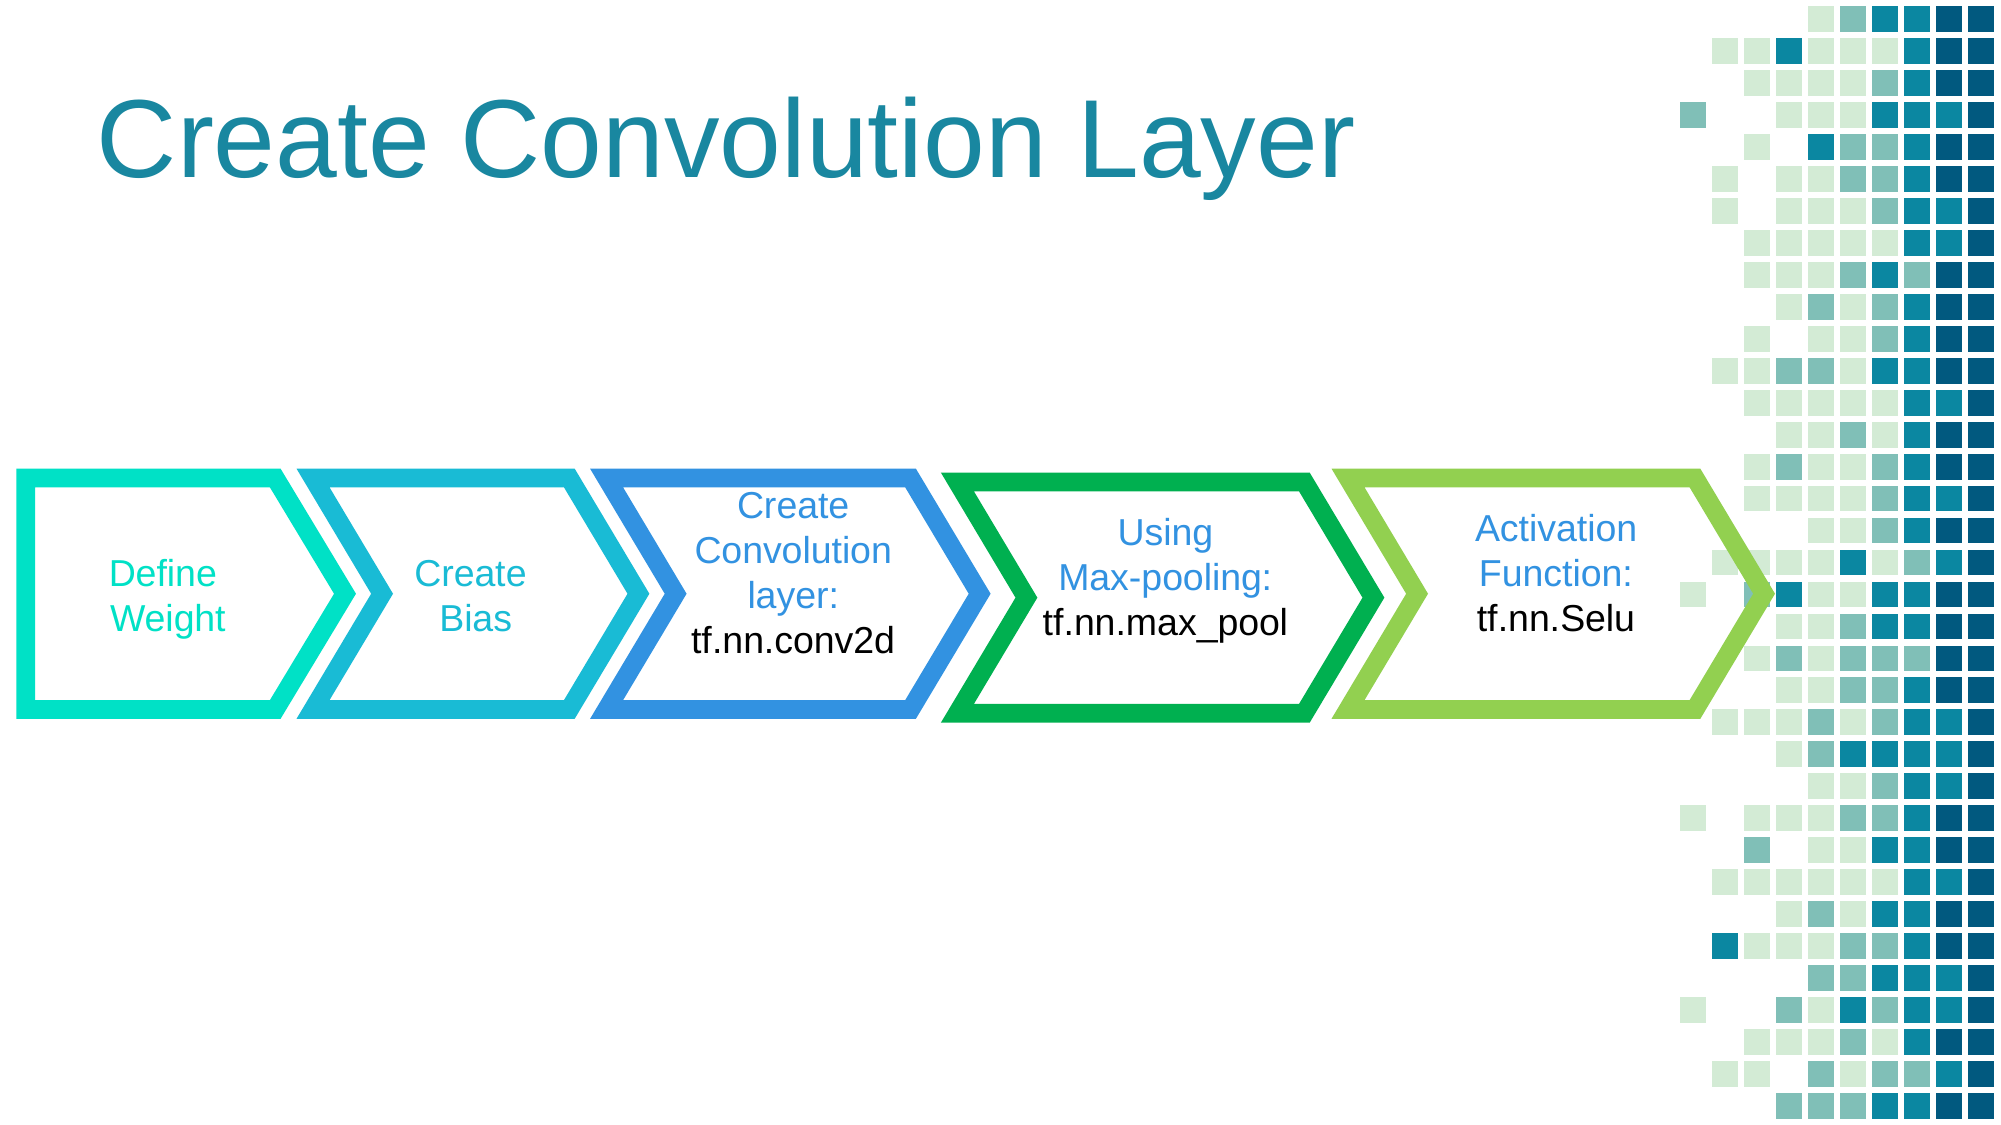

Create Convolution Layer
Define
Weight
Create
Bias
Create
Convolution layer:
tf.nn.conv2d

Activation Function:
tf.nn.Selu

Using
Max-pooling:
tf.nn.max_pool